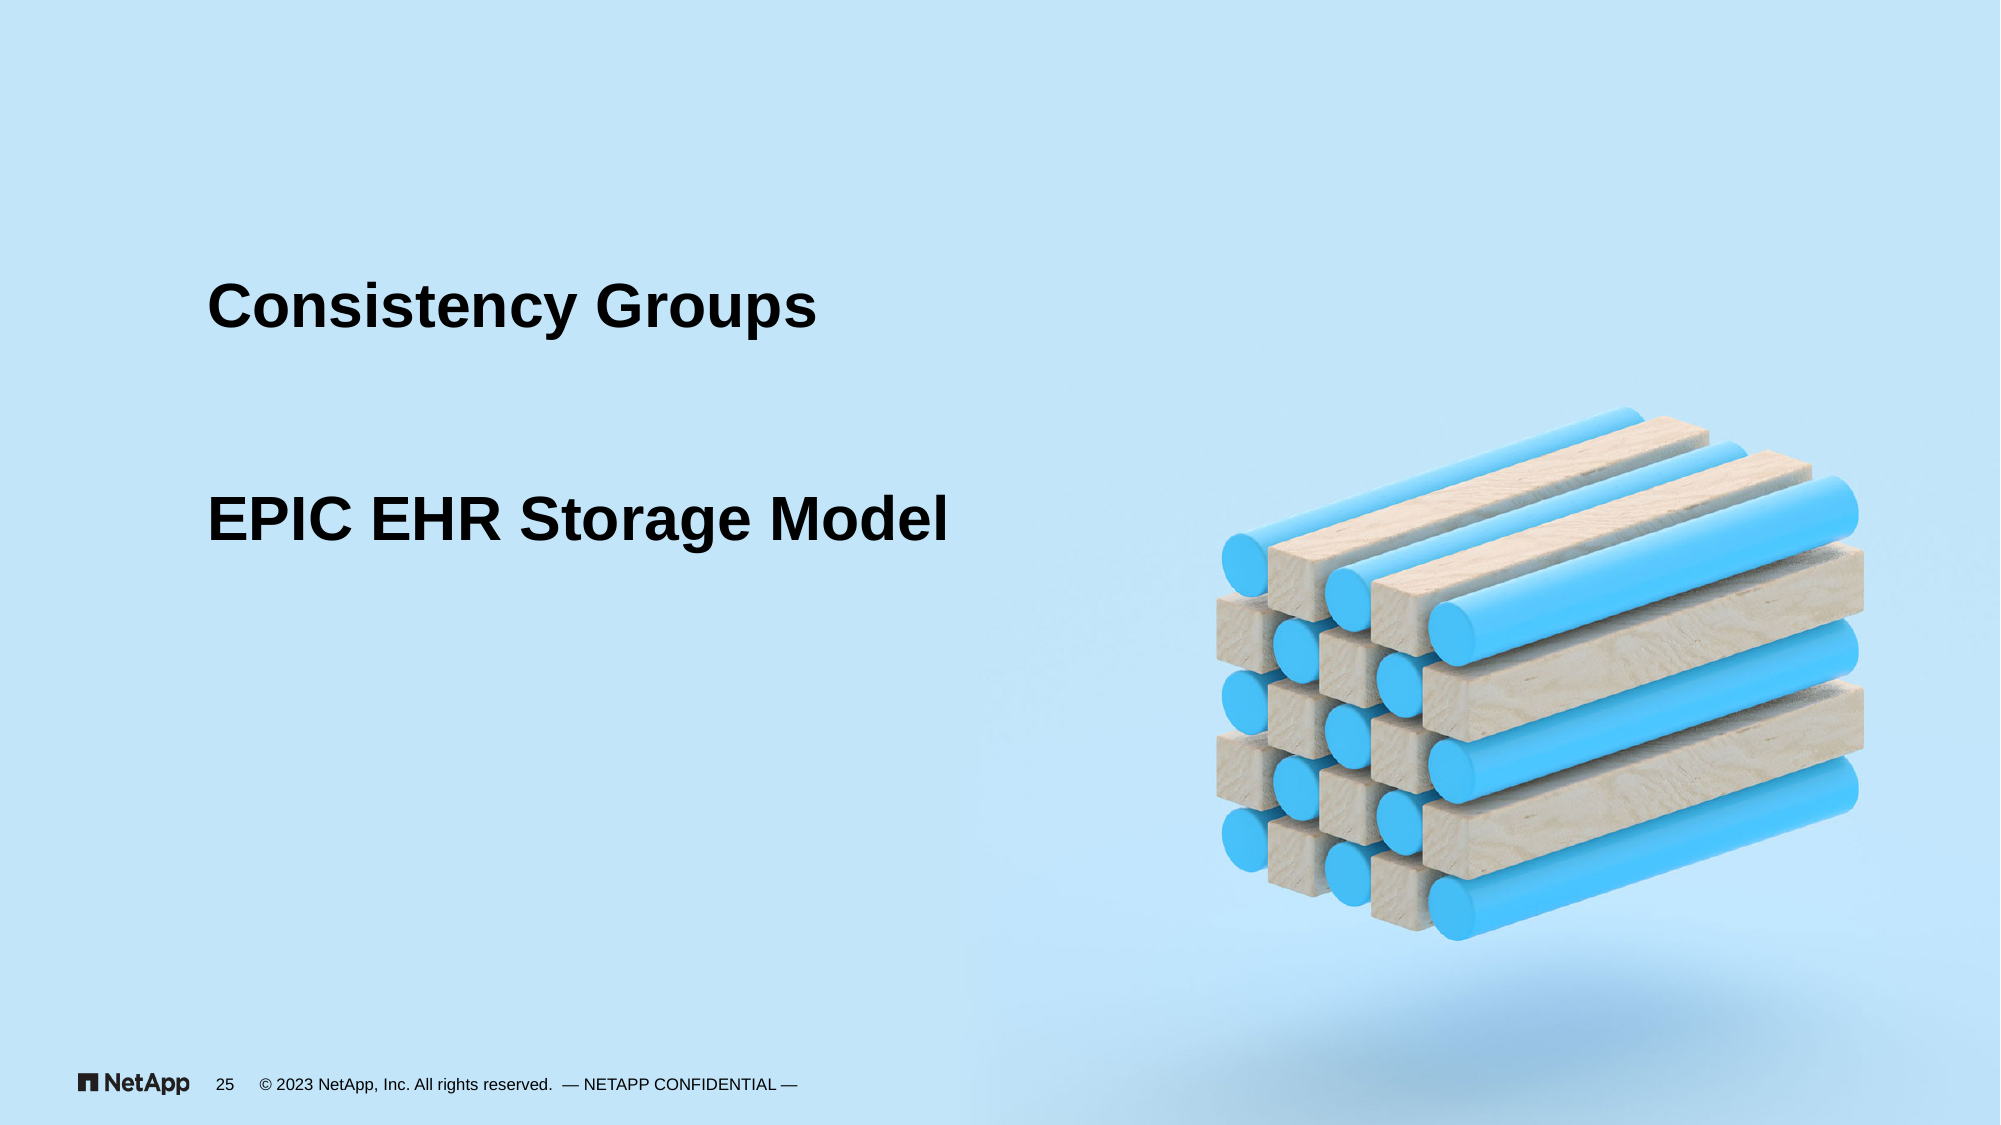

# Consistency Groups EPIC EHR Storage Model

25
© 2023 NetApp, Inc. All rights reserved.  — NETAPP CONFIDENTIAL —